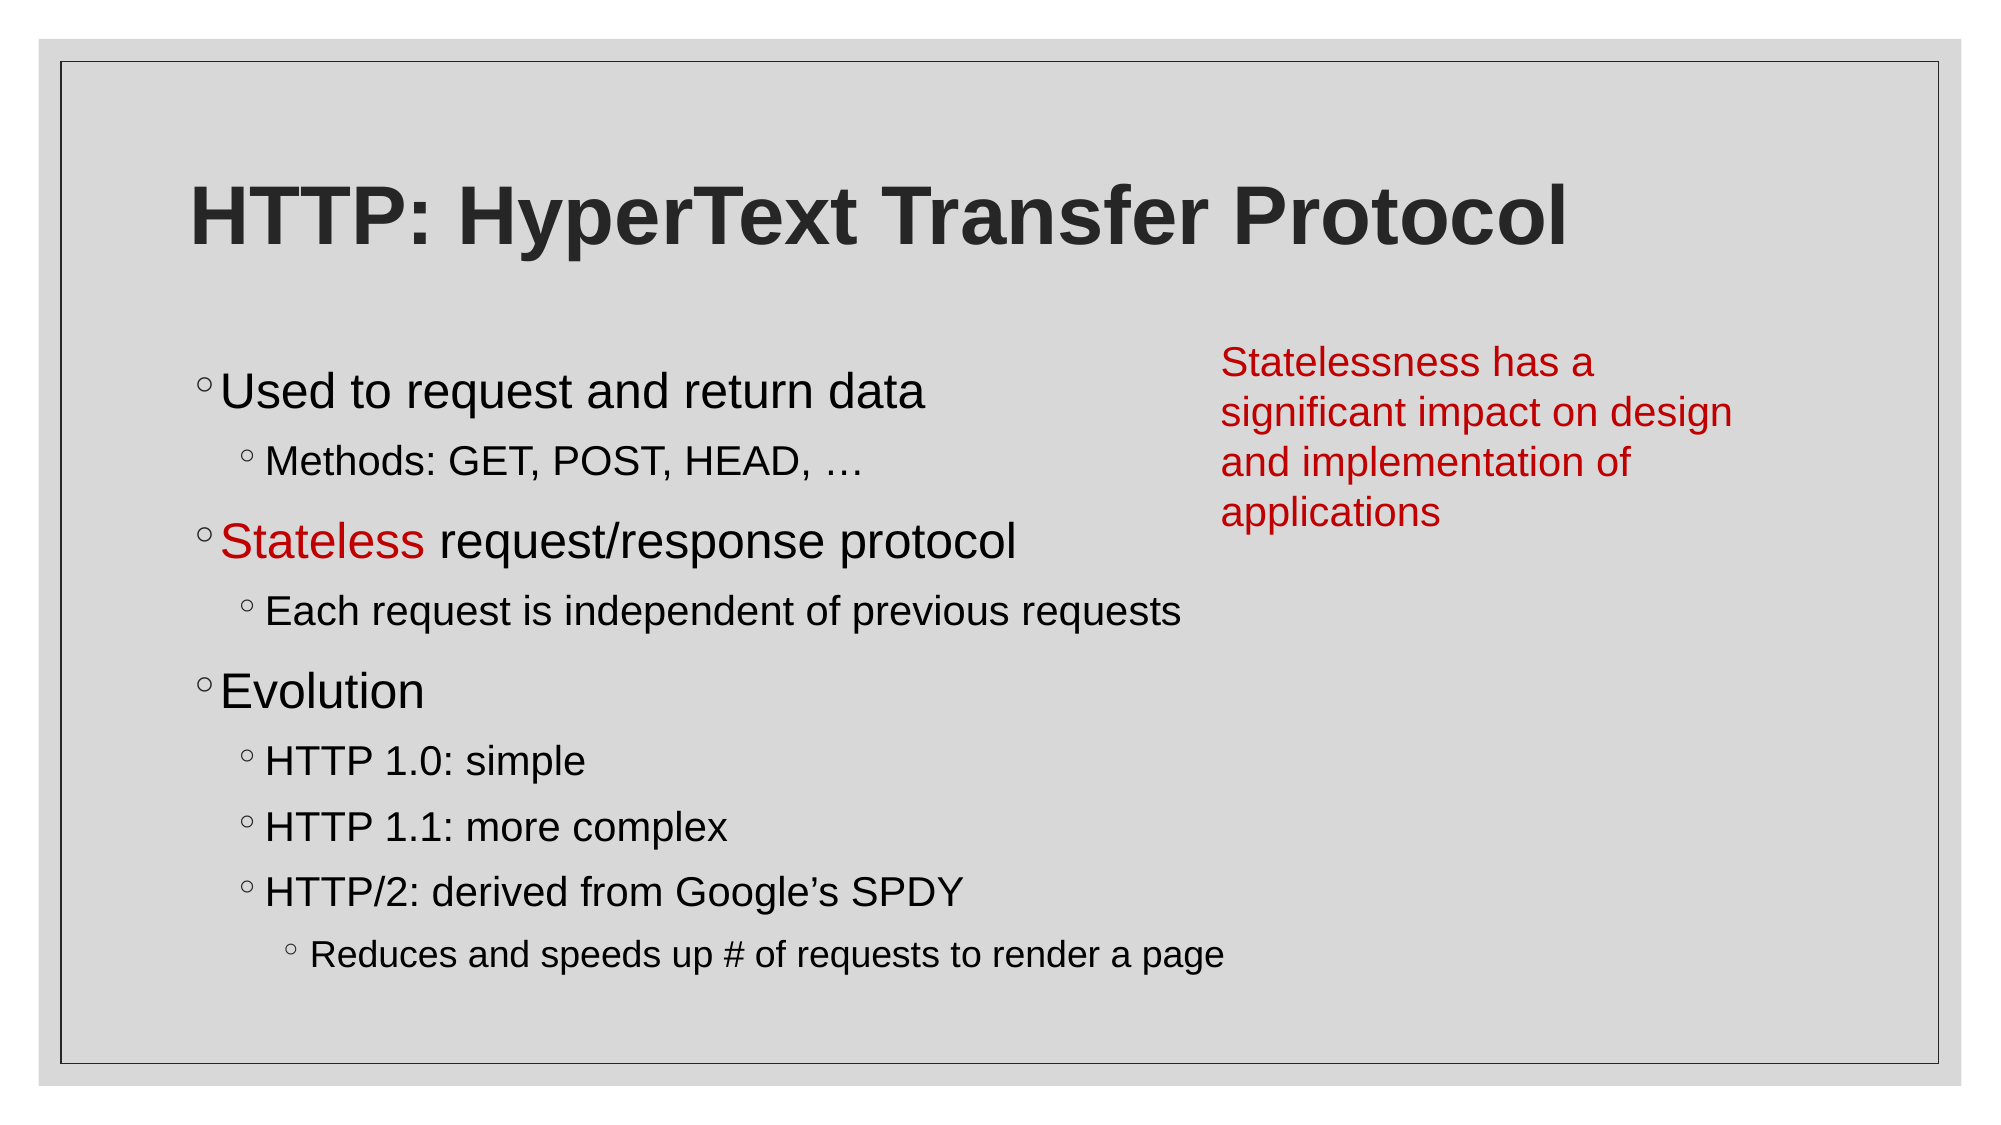

# HTTP: HyperText Transfer Protocol
Statelessness has a significant impact on design and implementation of applications
Used to request and return data
Methods: GET, POST, HEAD, …
Stateless request/response protocol
Each request is independent of previous requests
Evolution
HTTP 1.0: simple
HTTP 1.1: more complex
HTTP/2: derived from Google’s SPDY
Reduces and speeds up # of requests to render a page